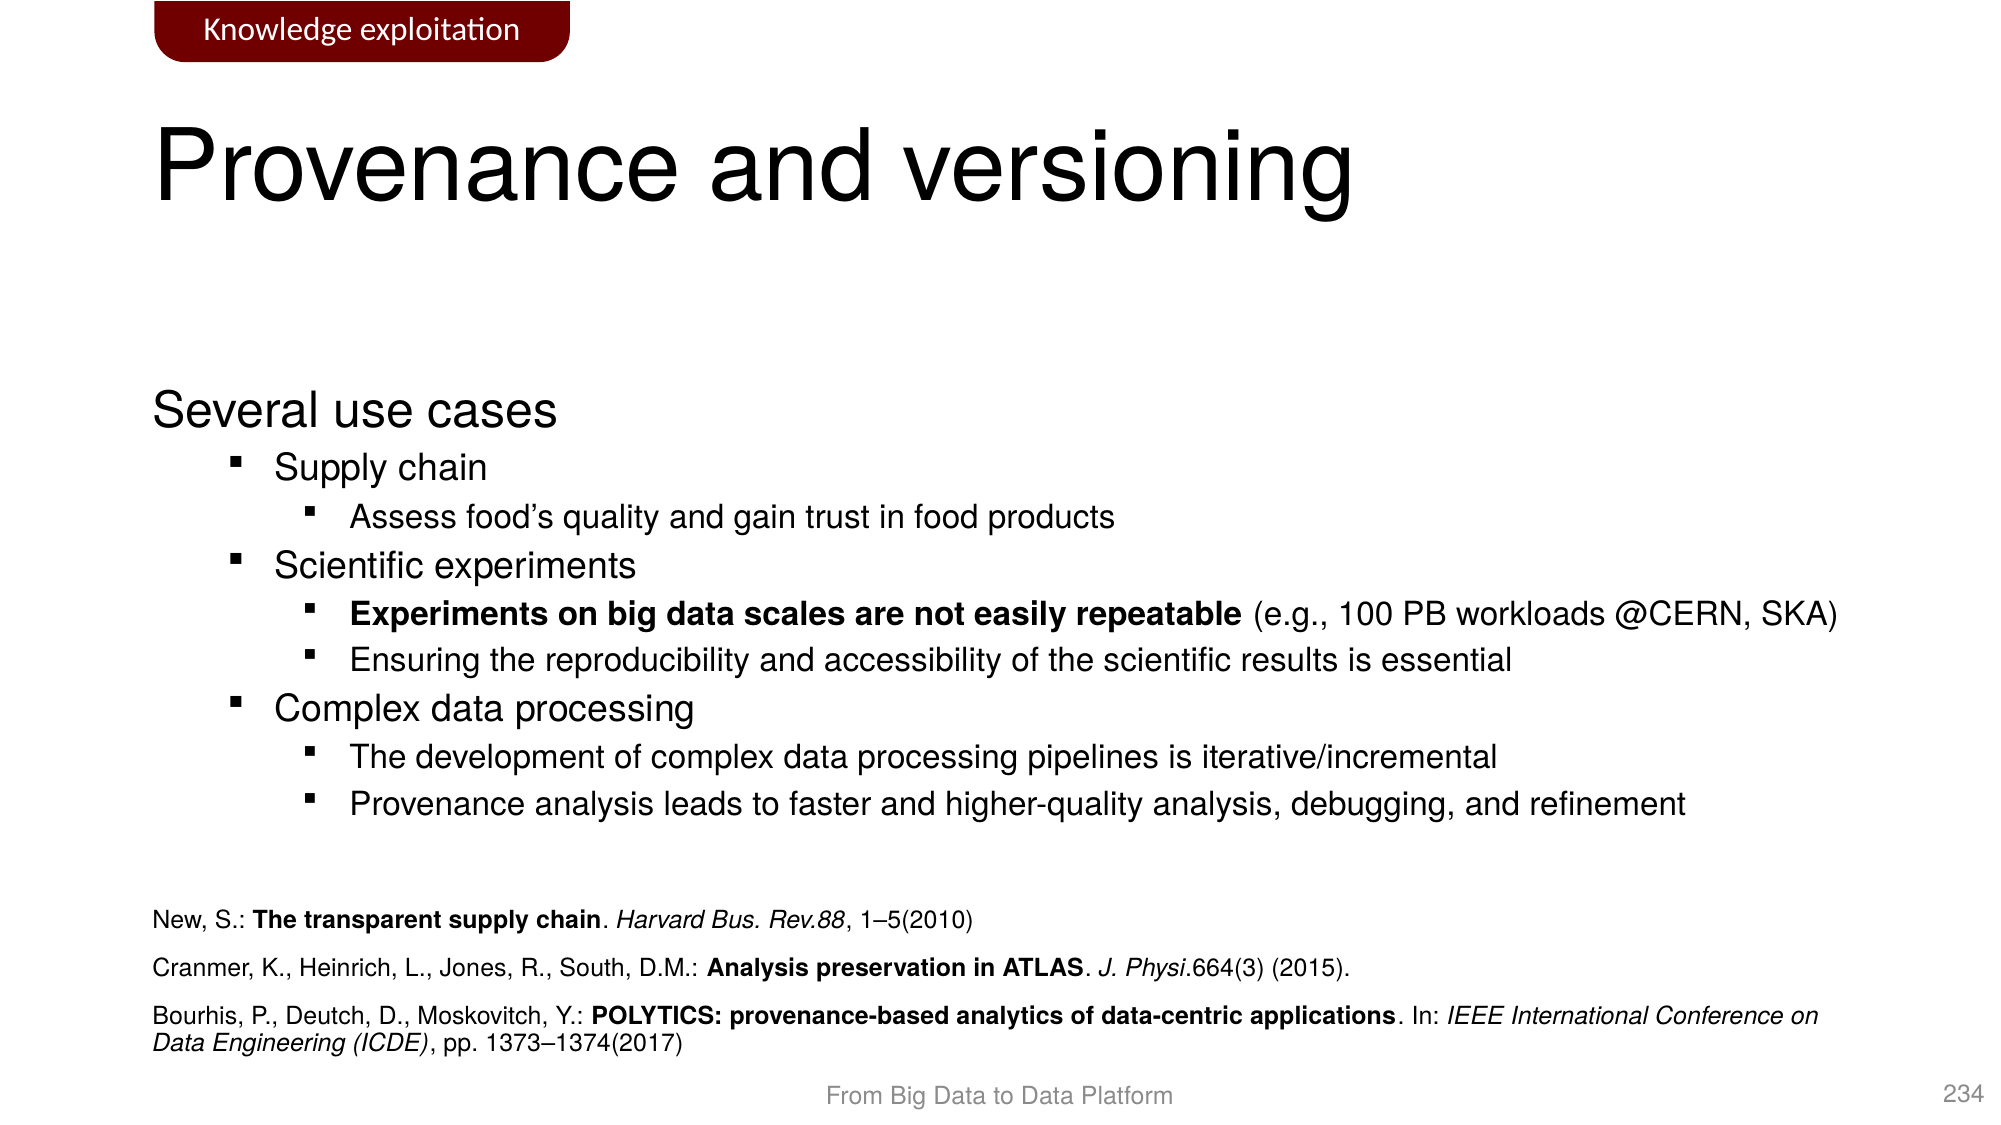

Knowledge exploitation
# Provenance and versioning
Several use cases
Supply chain
Assess food’s quality and gain trust in food products
Scientific experiments
Experiments on big data scales are not easily repeatable (e.g., 100 PB workloads @CERN, SKA)
Ensuring the reproducibility and accessibility of the scientific results is essential
Complex data processing
The development of complex data processing pipelines is iterative/incremental
Provenance analysis leads to faster and higher-quality analysis, debugging, and refinement

New, S.: The transparent supply chain. Harvard Bus. Rev.88, 1–5(2010)
Cranmer, K., Heinrich, L., Jones, R., South, D.M.: Analysis preservation in ATLAS. J. Physi.664(3) (2015).
Bourhis, P., Deutch, D., Moskovitch, Y.: POLYTICS: provenance-based analytics of data-centric applications. In: IEEE International Conference on Data Engineering (ICDE), pp. 1373–1374(2017)
234